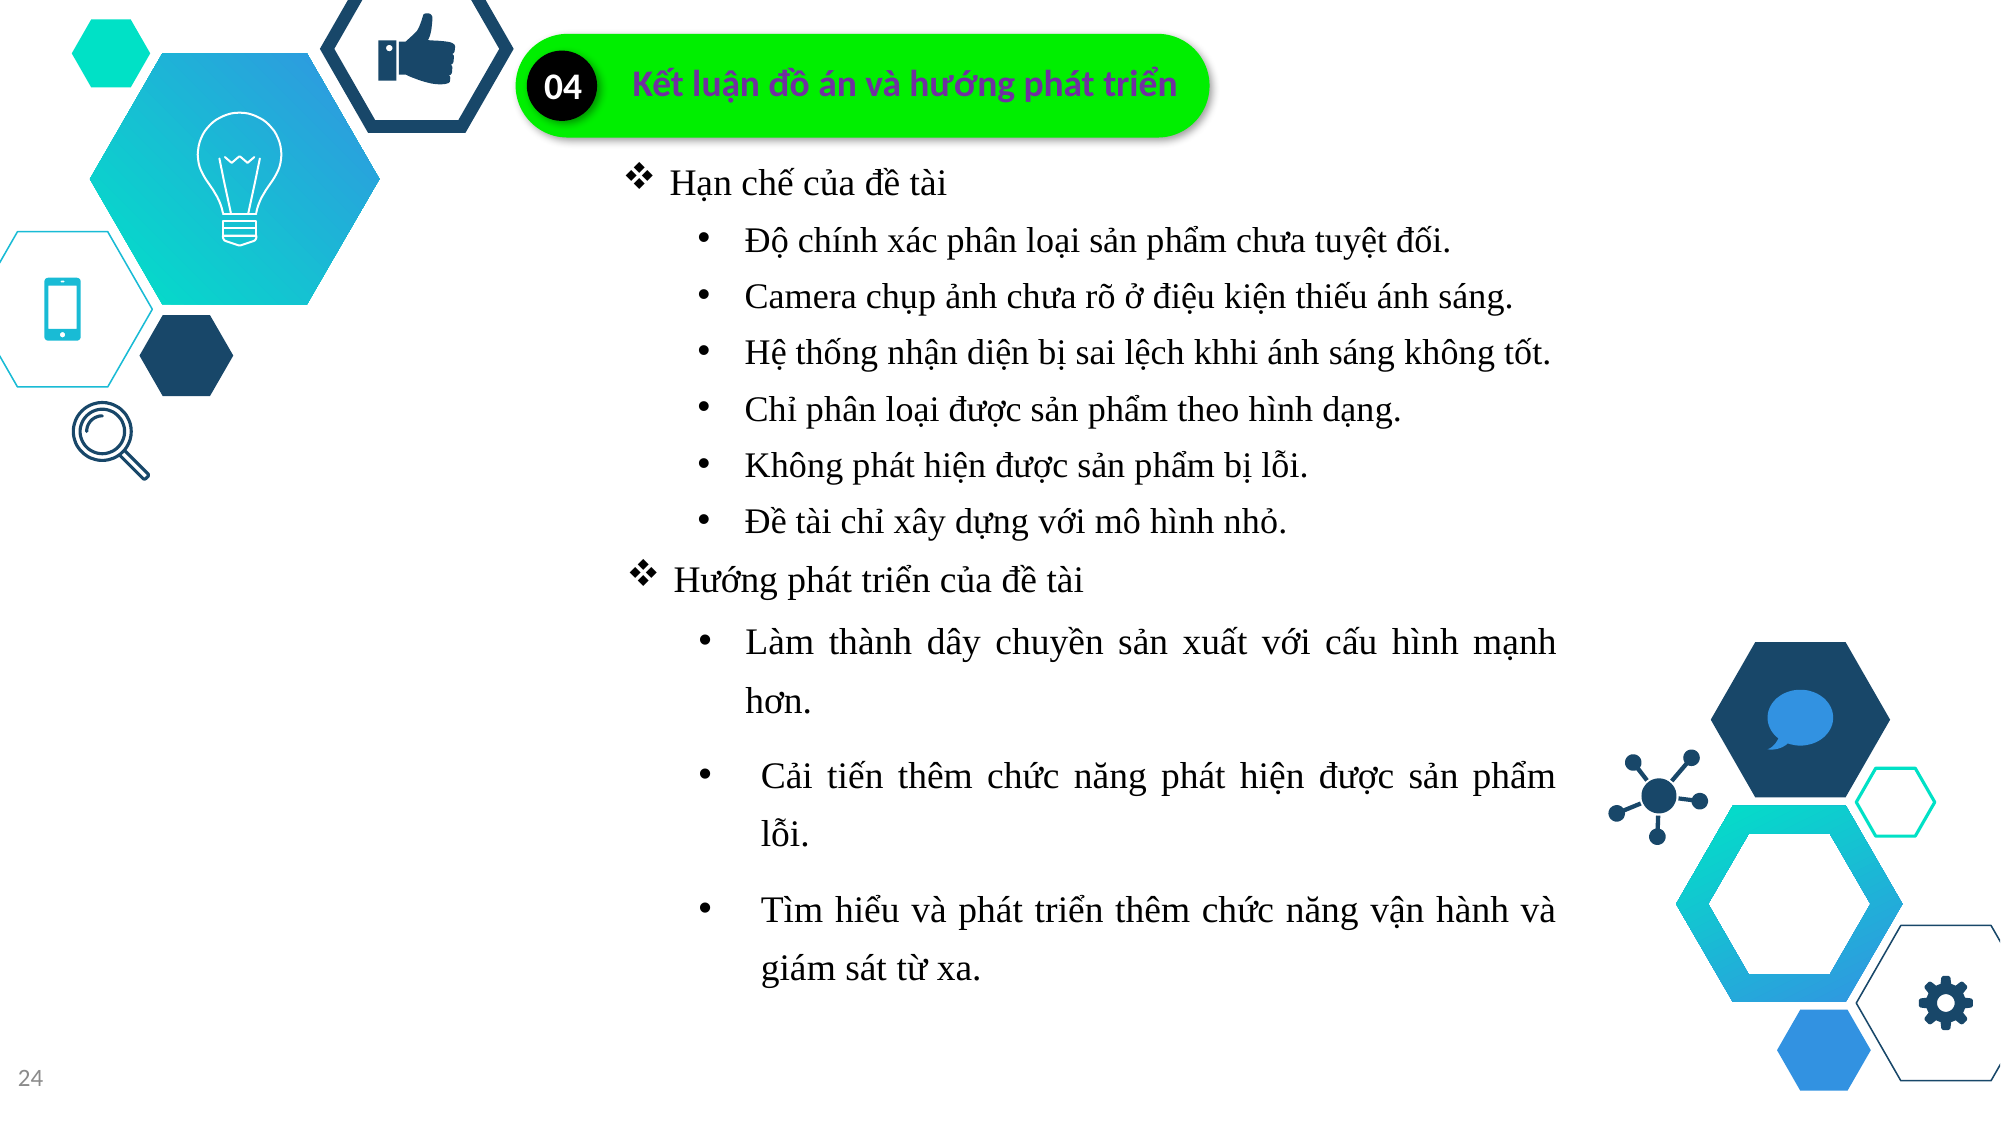

Kết luận đồ án và hướng phát triển
04
02

Hạn chế của đề tài
Độ chính xác phân loại sản phẩm chưa tuyệt đối.
Camera chụp ảnh chưa rõ ở điệu kiện thiếu ánh sáng.
Hệ thống nhận diện bị sai lệch khhi ánh sáng không tốt.
Chỉ phân loại được sản phẩm theo hình dạng.
Không phát hiện được sản phẩm bị lỗi.
Đề tài chỉ xây dựng với mô hình nhỏ.
Hướng phát triển của đề tài
Làm thành dây chuyền sản xuất với cấu hình mạnh hơn.
Cải tiến thêm chức năng phát hiện được sản phẩm lỗi.
Tìm hiểu và phát triển thêm chức năng vận hành và giám sát từ xa.
24